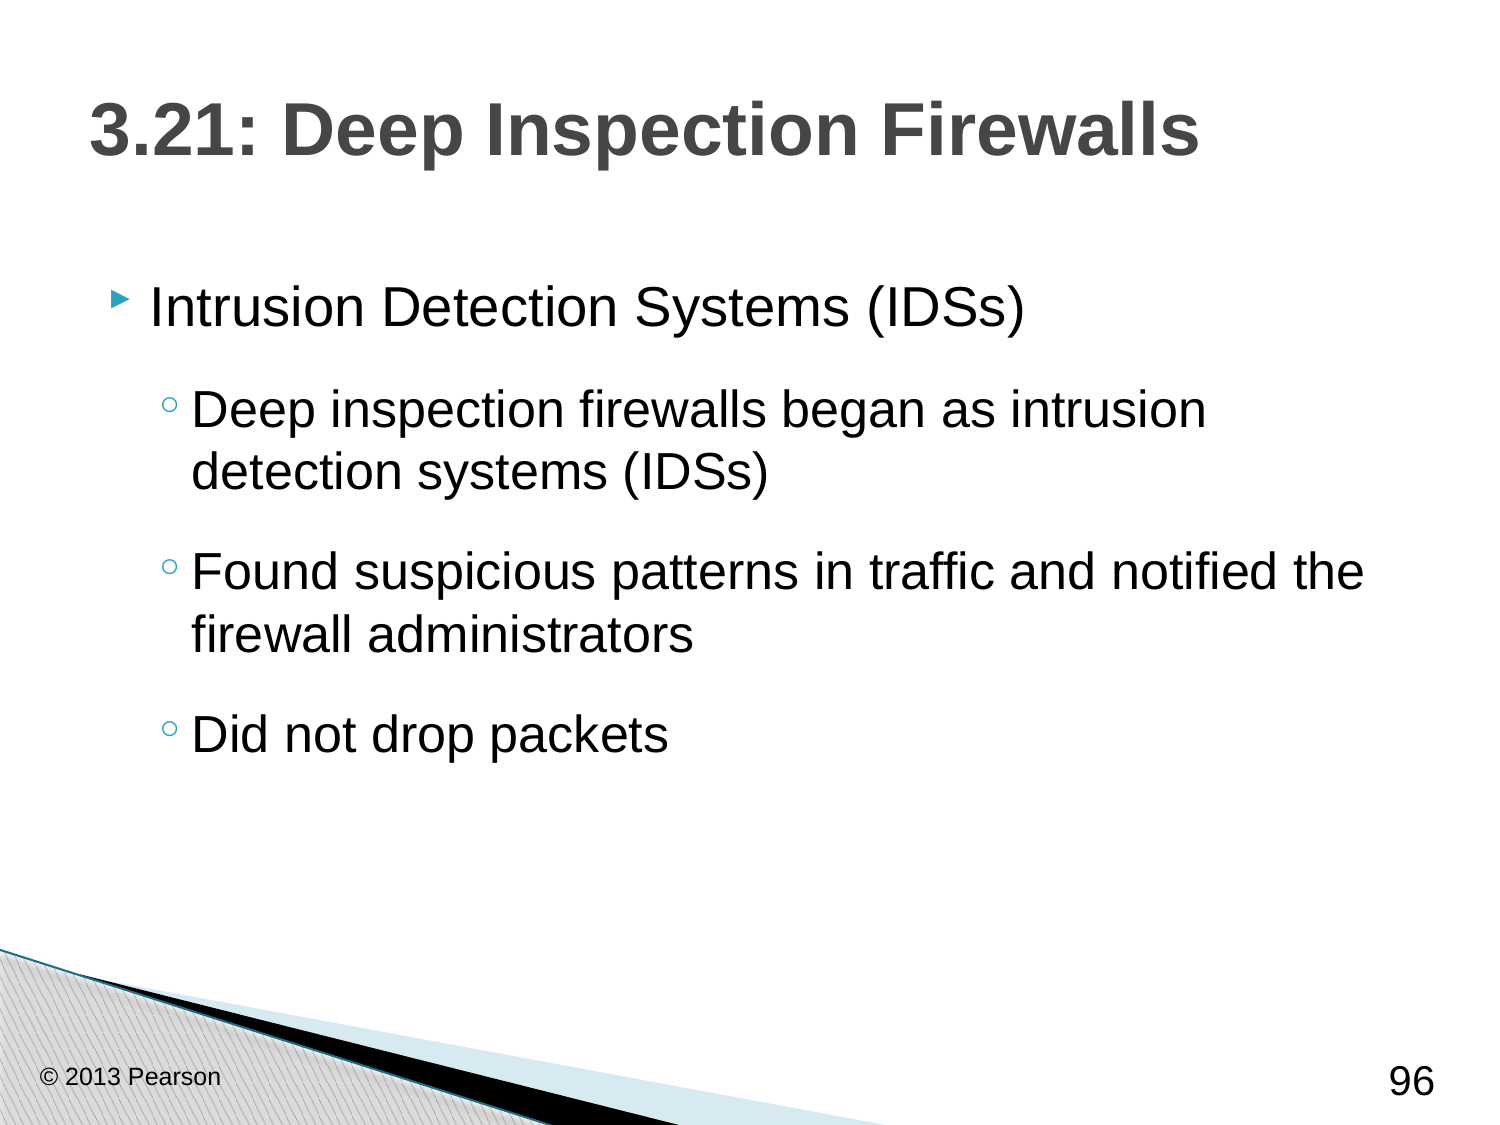

# 3.21: Deep Inspection Firewalls
Intrusion Detection Systems (IDSs)
Deep inspection firewalls began as intrusion detection systems (IDSs)
Found suspicious patterns in traffic and notified the firewall administrators
Did not drop packets
© 2013 Pearson
96